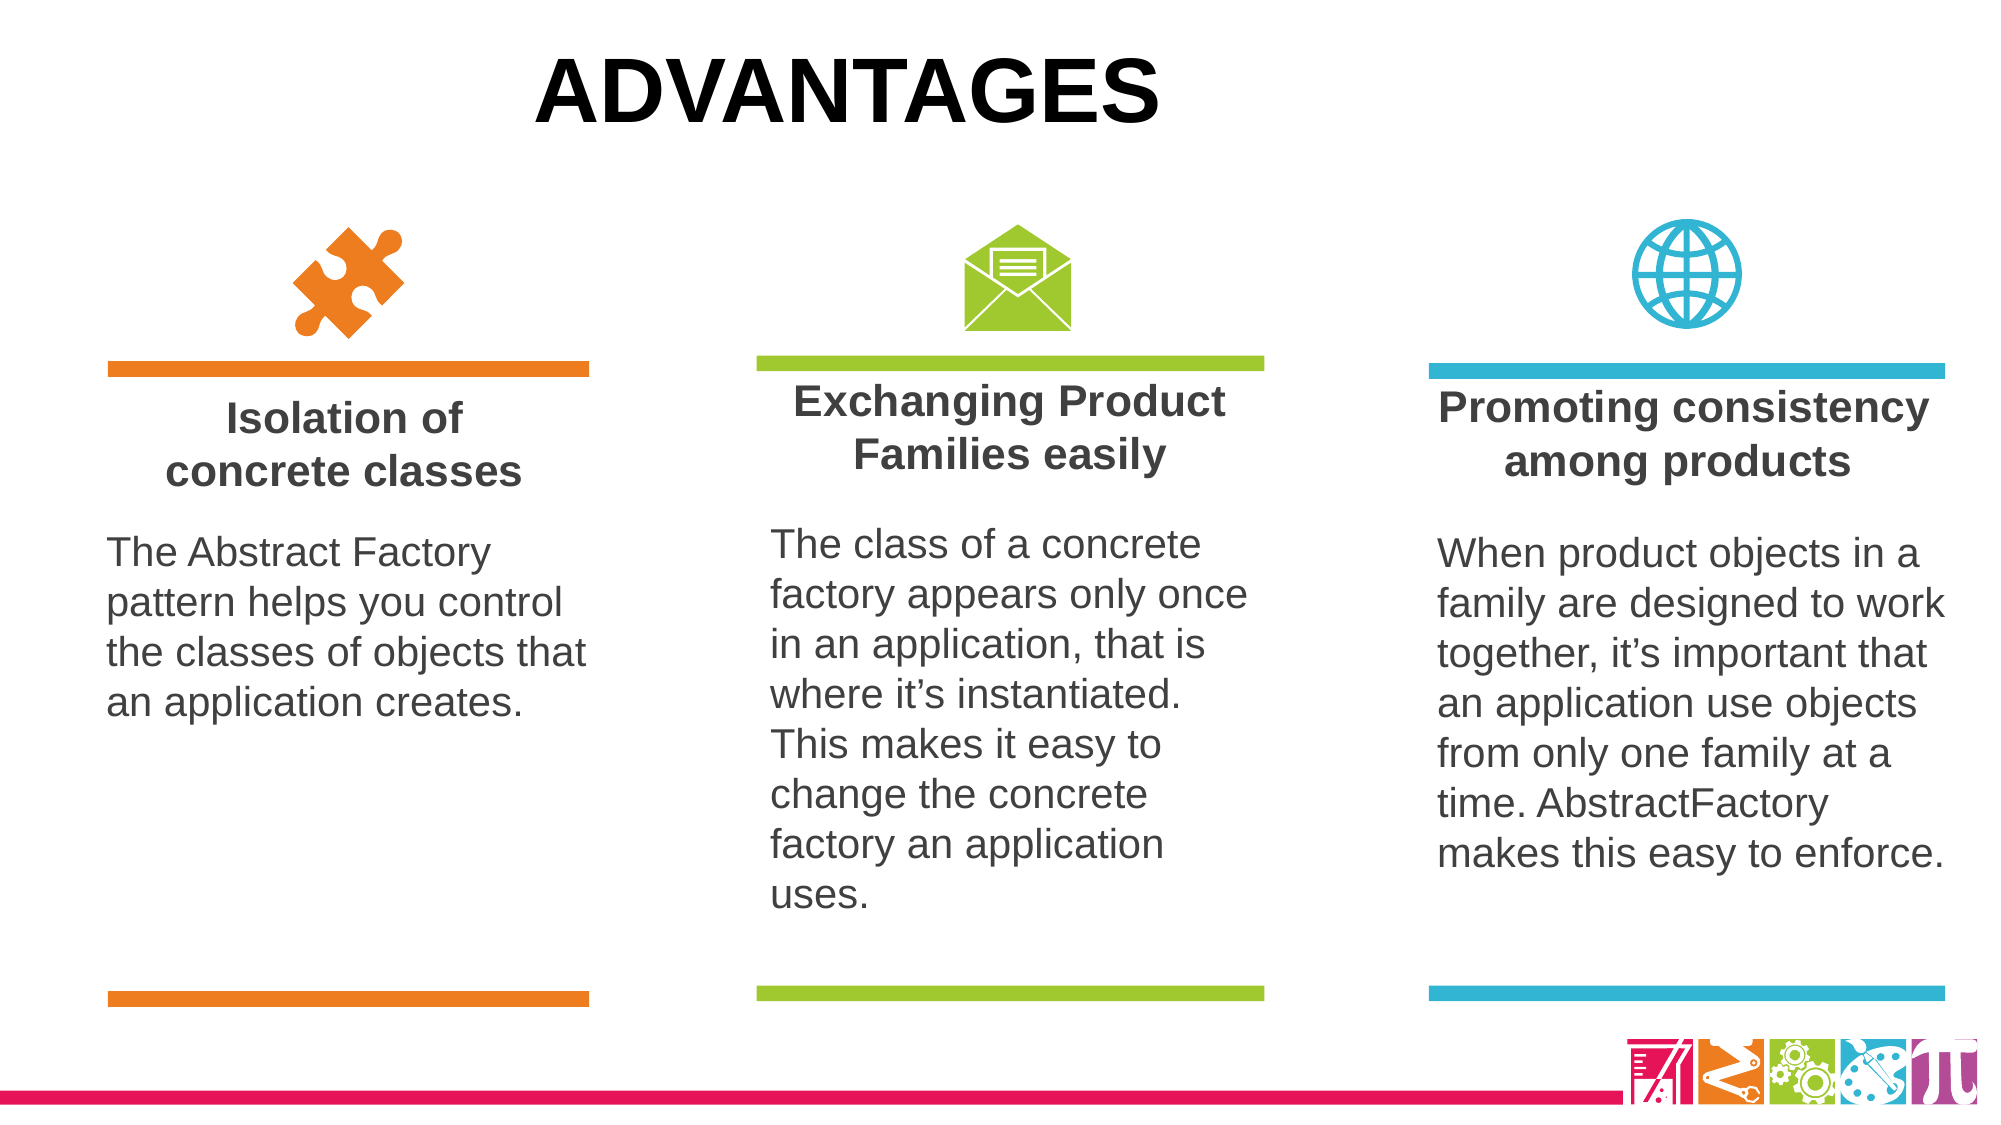

ADVANTAGES

Exchanging Product Families easily
The class of a concrete factory appears only once in an application, that is where it’s instantiated. This makes it easy to change the concrete factory an application uses.

Isolation of concrete classes
The Abstract Factory pattern helps you control the classes of objects that an application creates.

Promoting consistency among products
When product objects in a family are designed to work together, it’s important that an application use objects from only one family at a time. AbstractFactory makes this easy to enforce.